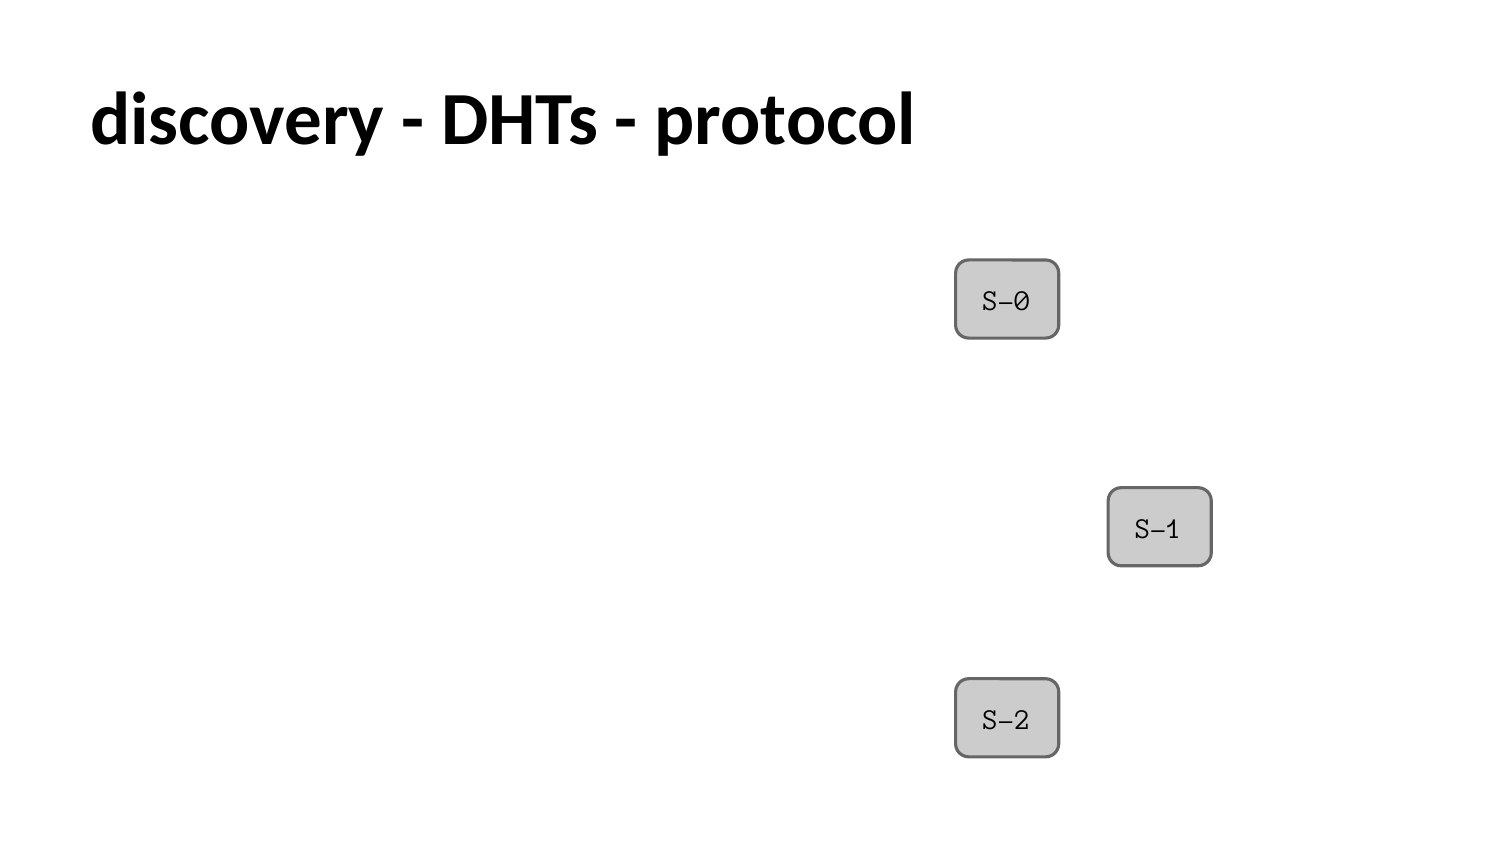

# discovery - DHTs - protocol
S-0
S-1
S-2